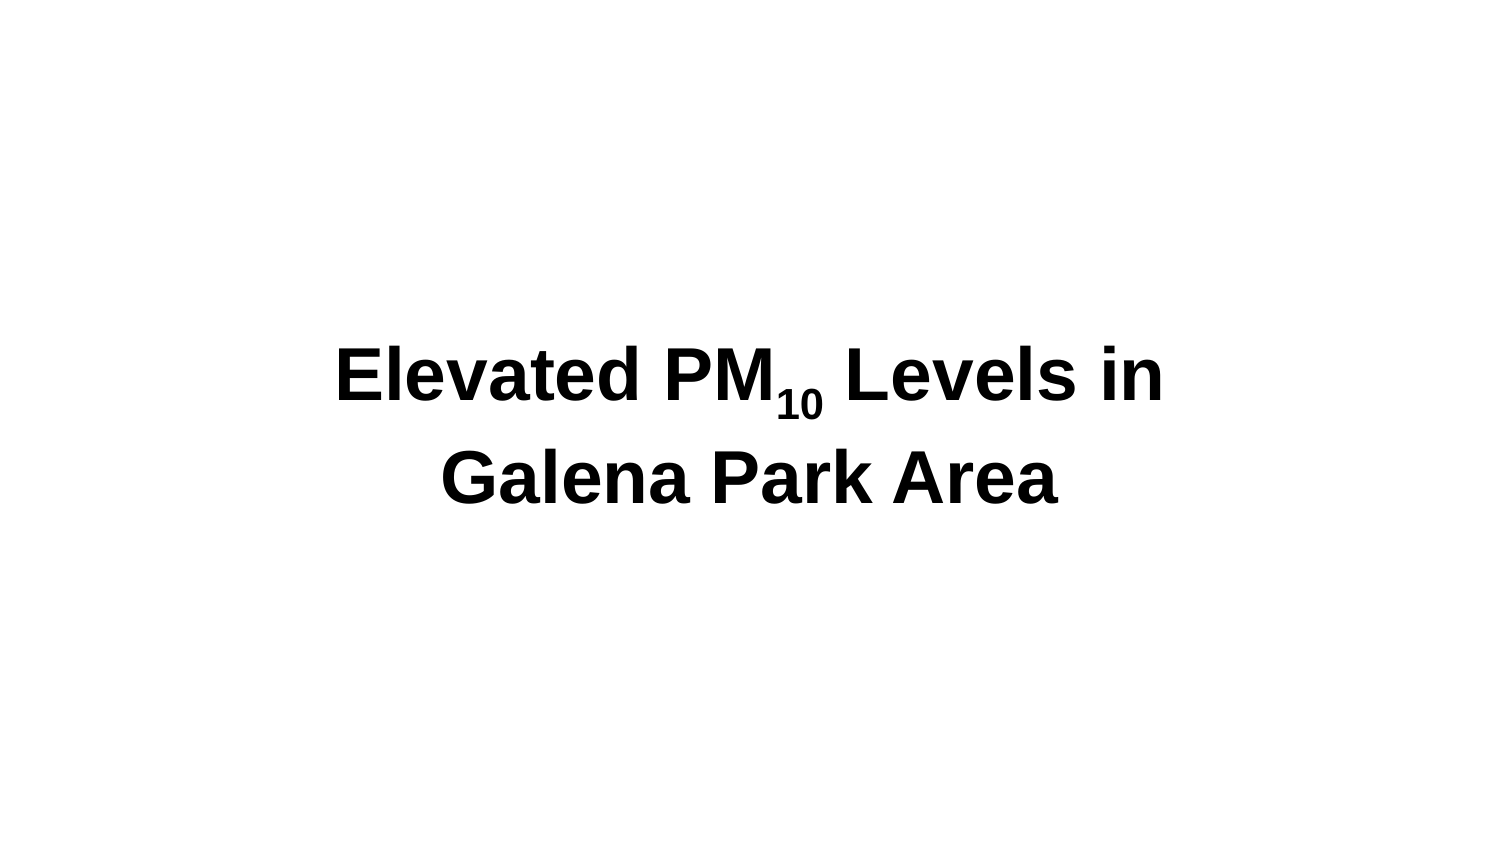

# Elevated PM10 Levels in Galena Park Area